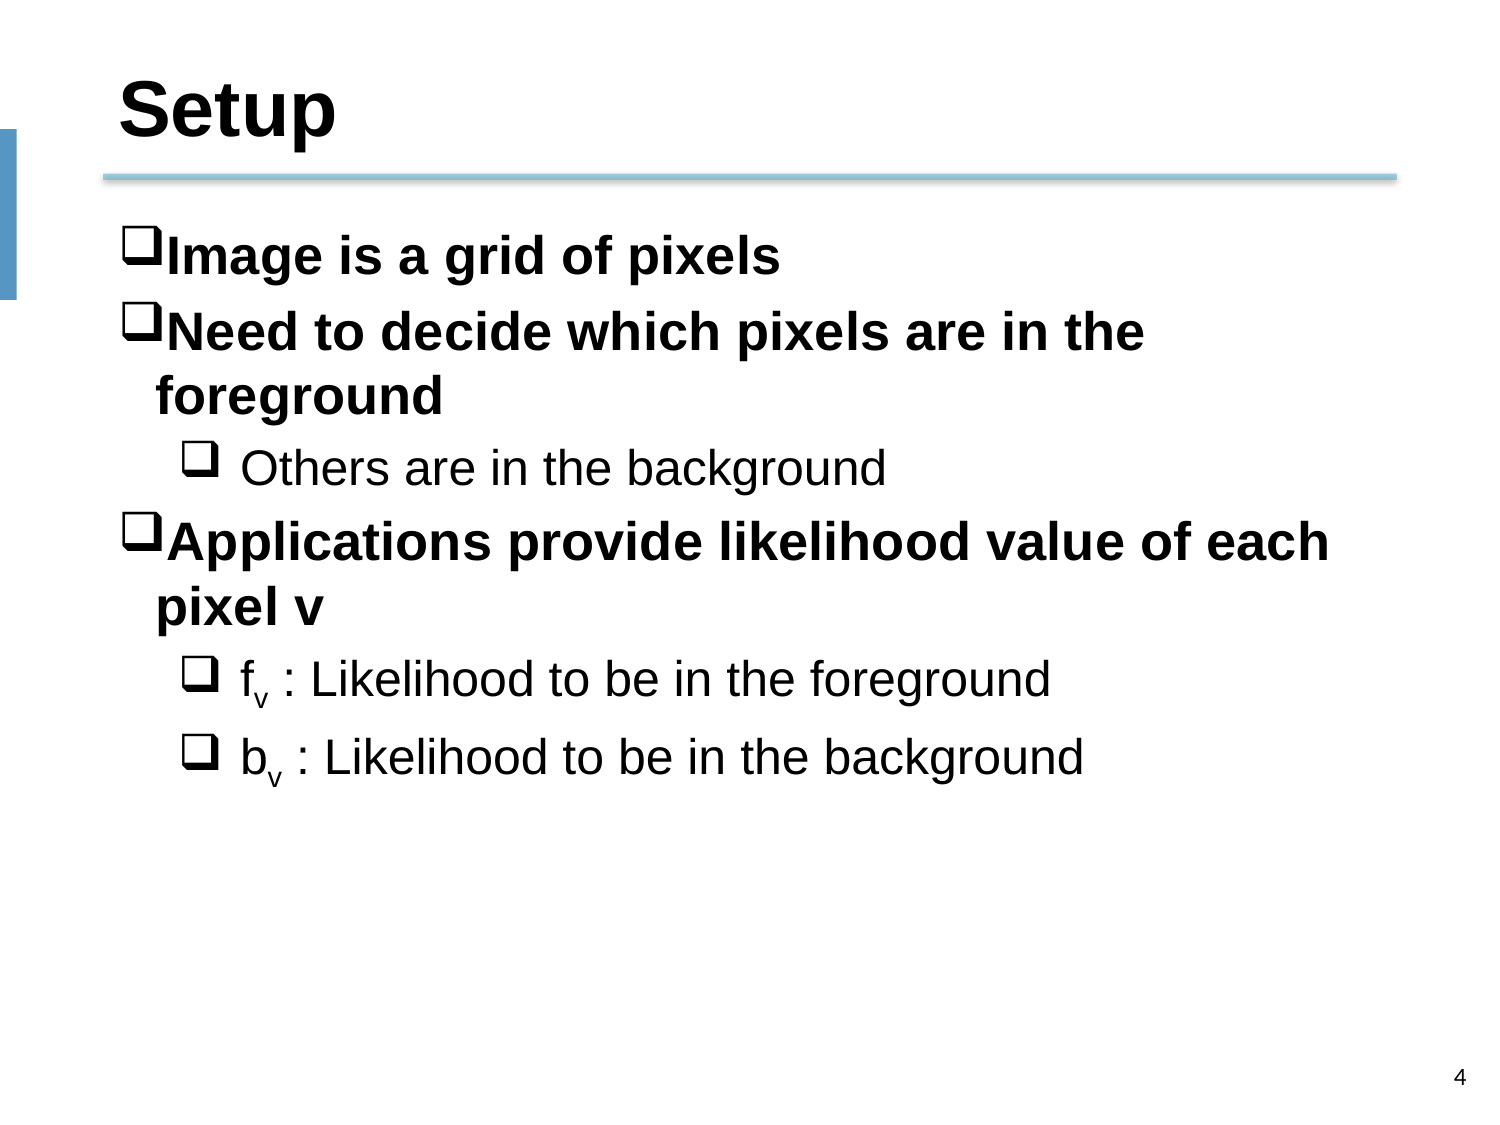

# Setup
Image is a grid of pixels
Need to decide which pixels are in the foreground
Others are in the background
Applications provide likelihood value of each pixel v
fv : Likelihood to be in the foreground
bv : Likelihood to be in the background

4